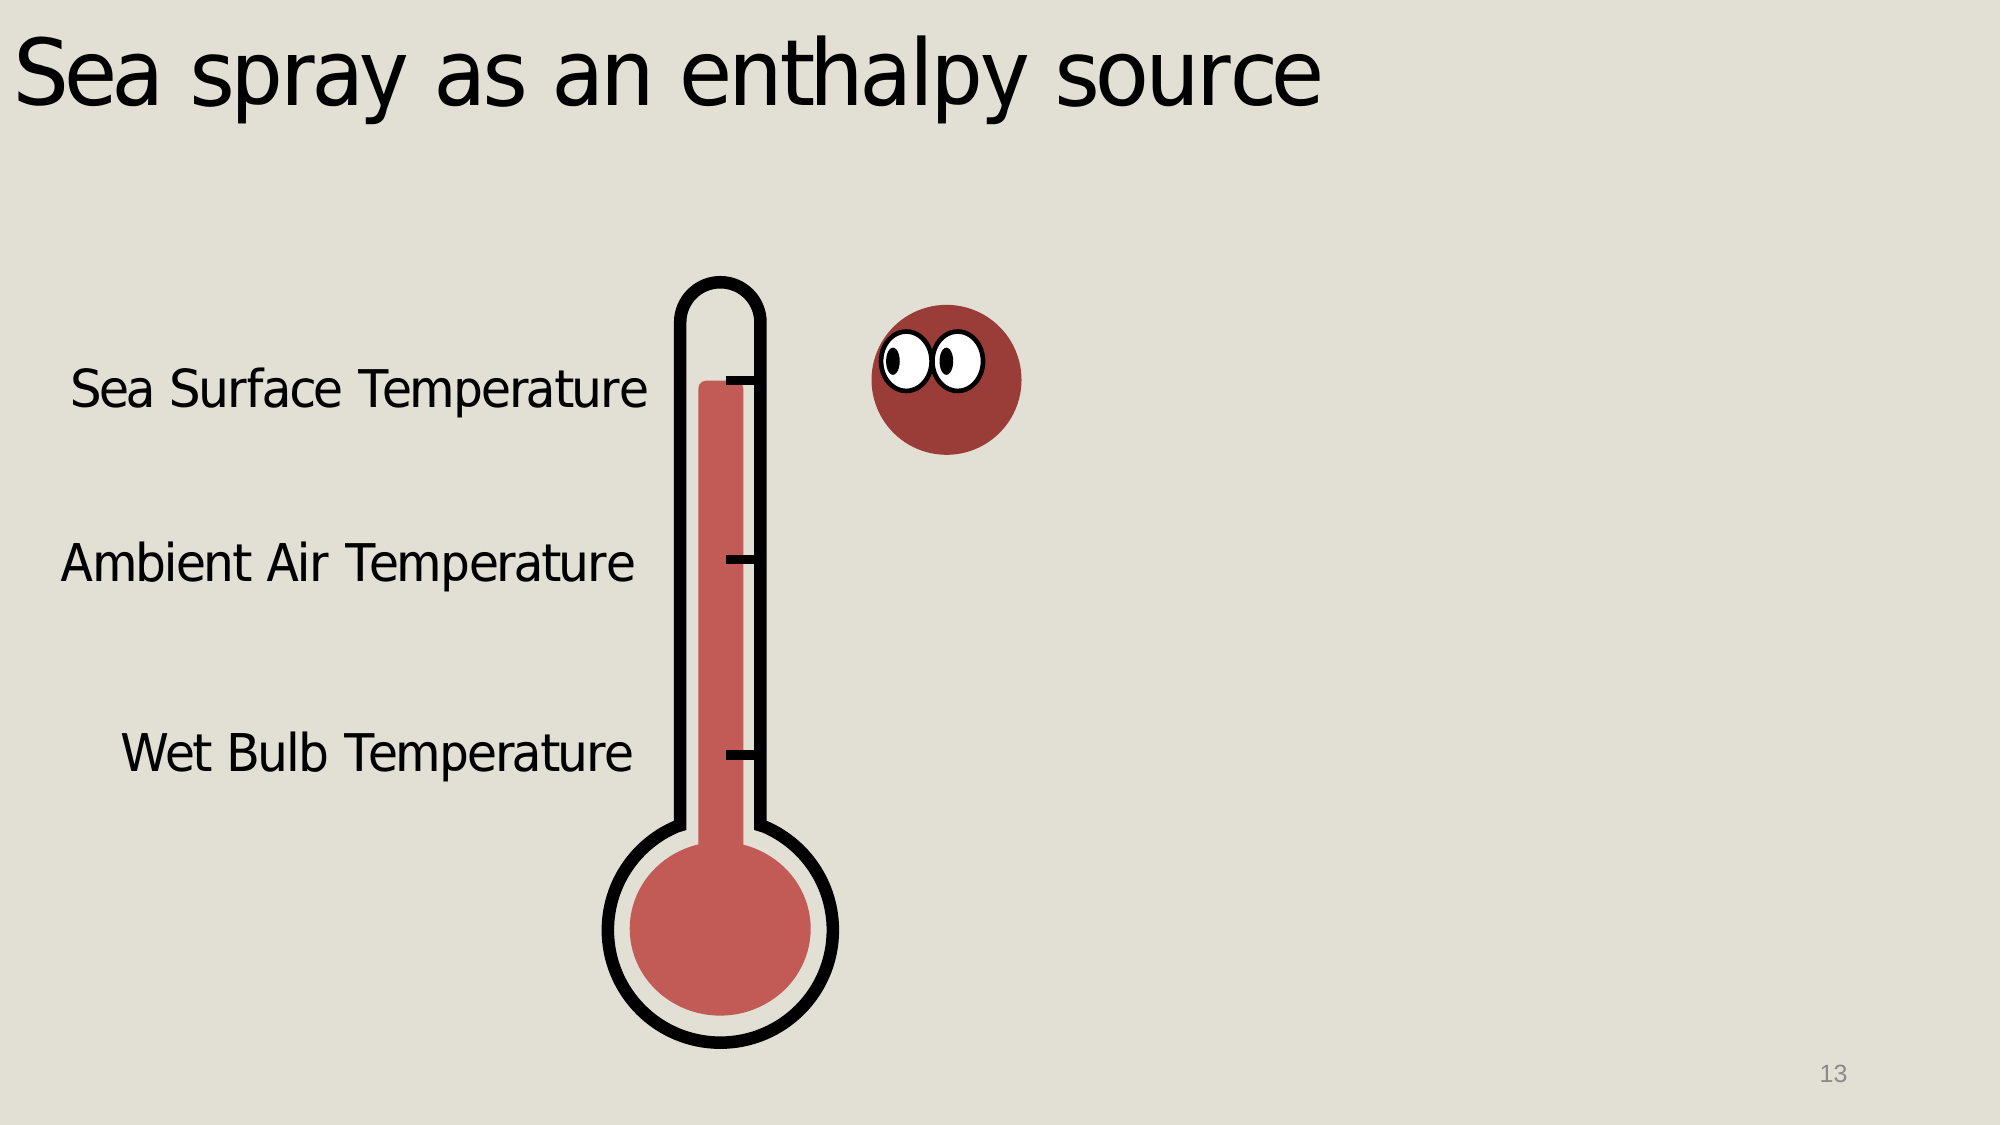

# Sea spray as an enthalpy source

Sea Surface Temperature

Ambient Air Temperature
Wet Bulb Temperature

13